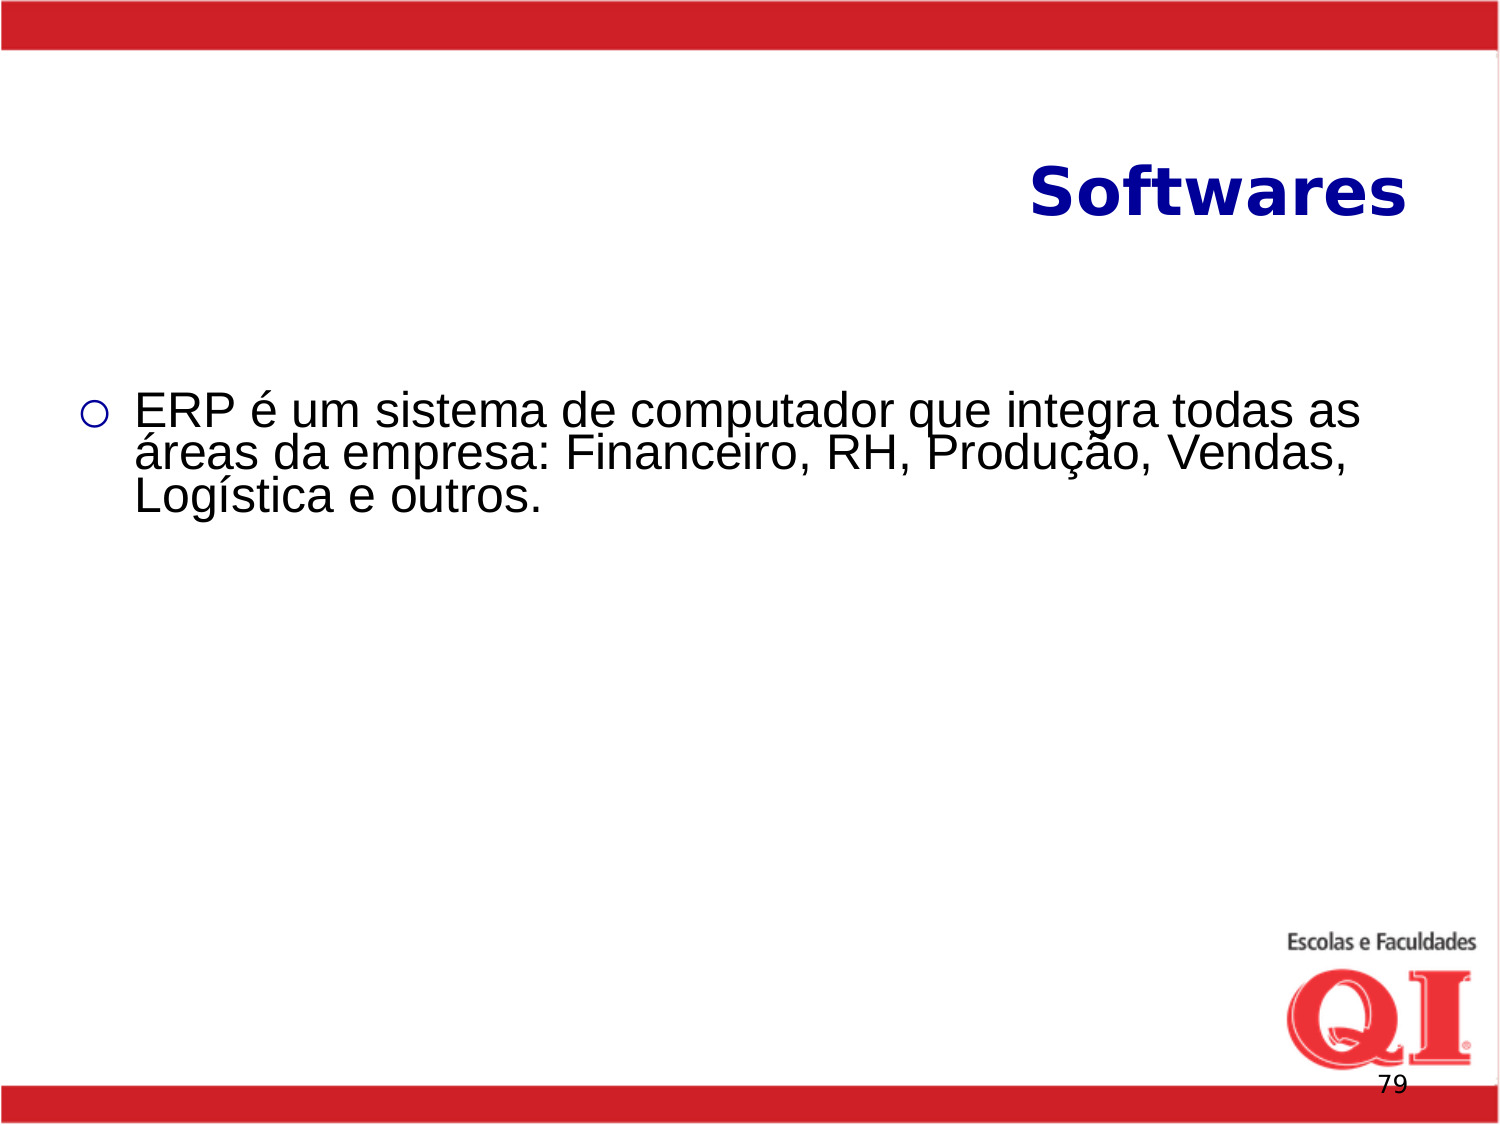

# Softwares
ERP é um sistema de computador que integra todas as áreas da empresa: Financeiro, RH, Produção, Vendas, Logística e outros.

79